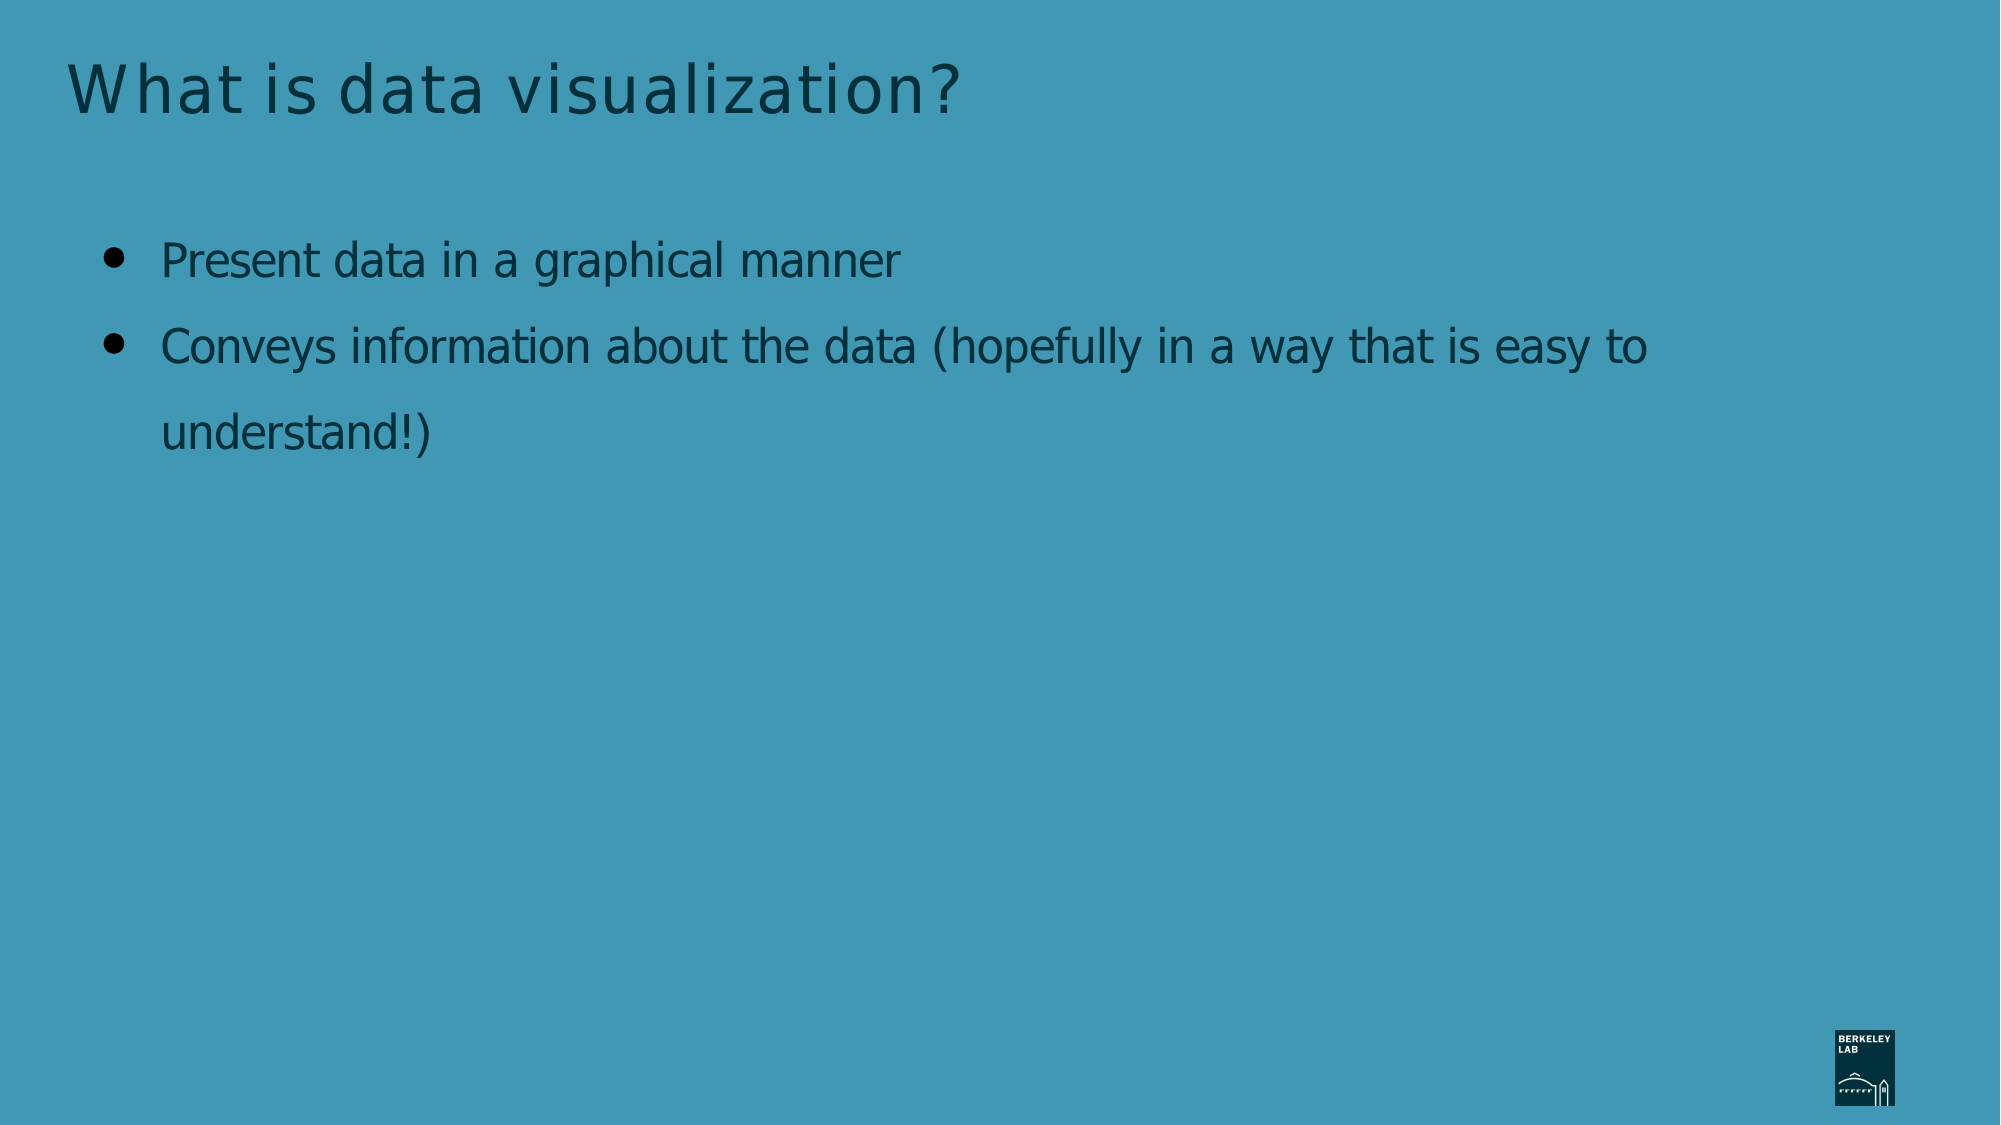

# What is data visualization?
Present data in a graphical manner
Conveys information about the data (hopefully in a way that is easy to understand!)
2